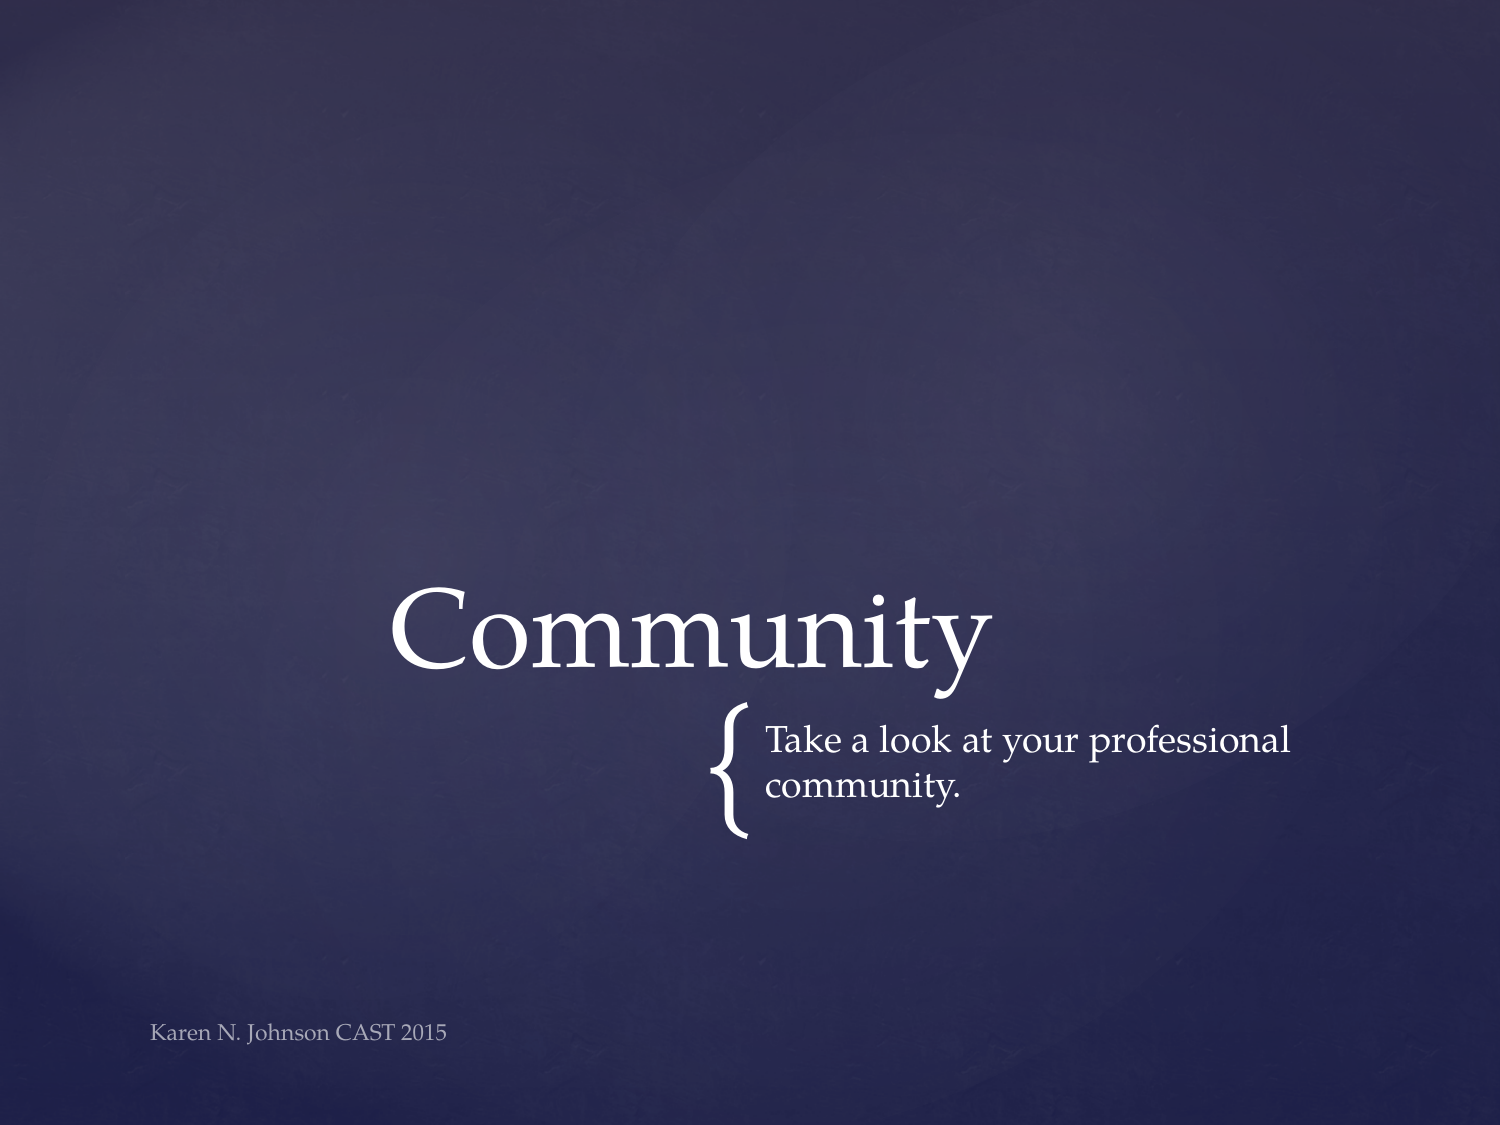

# Community
Take a look at your professional community.
Karen N. Johnson CAST 2015